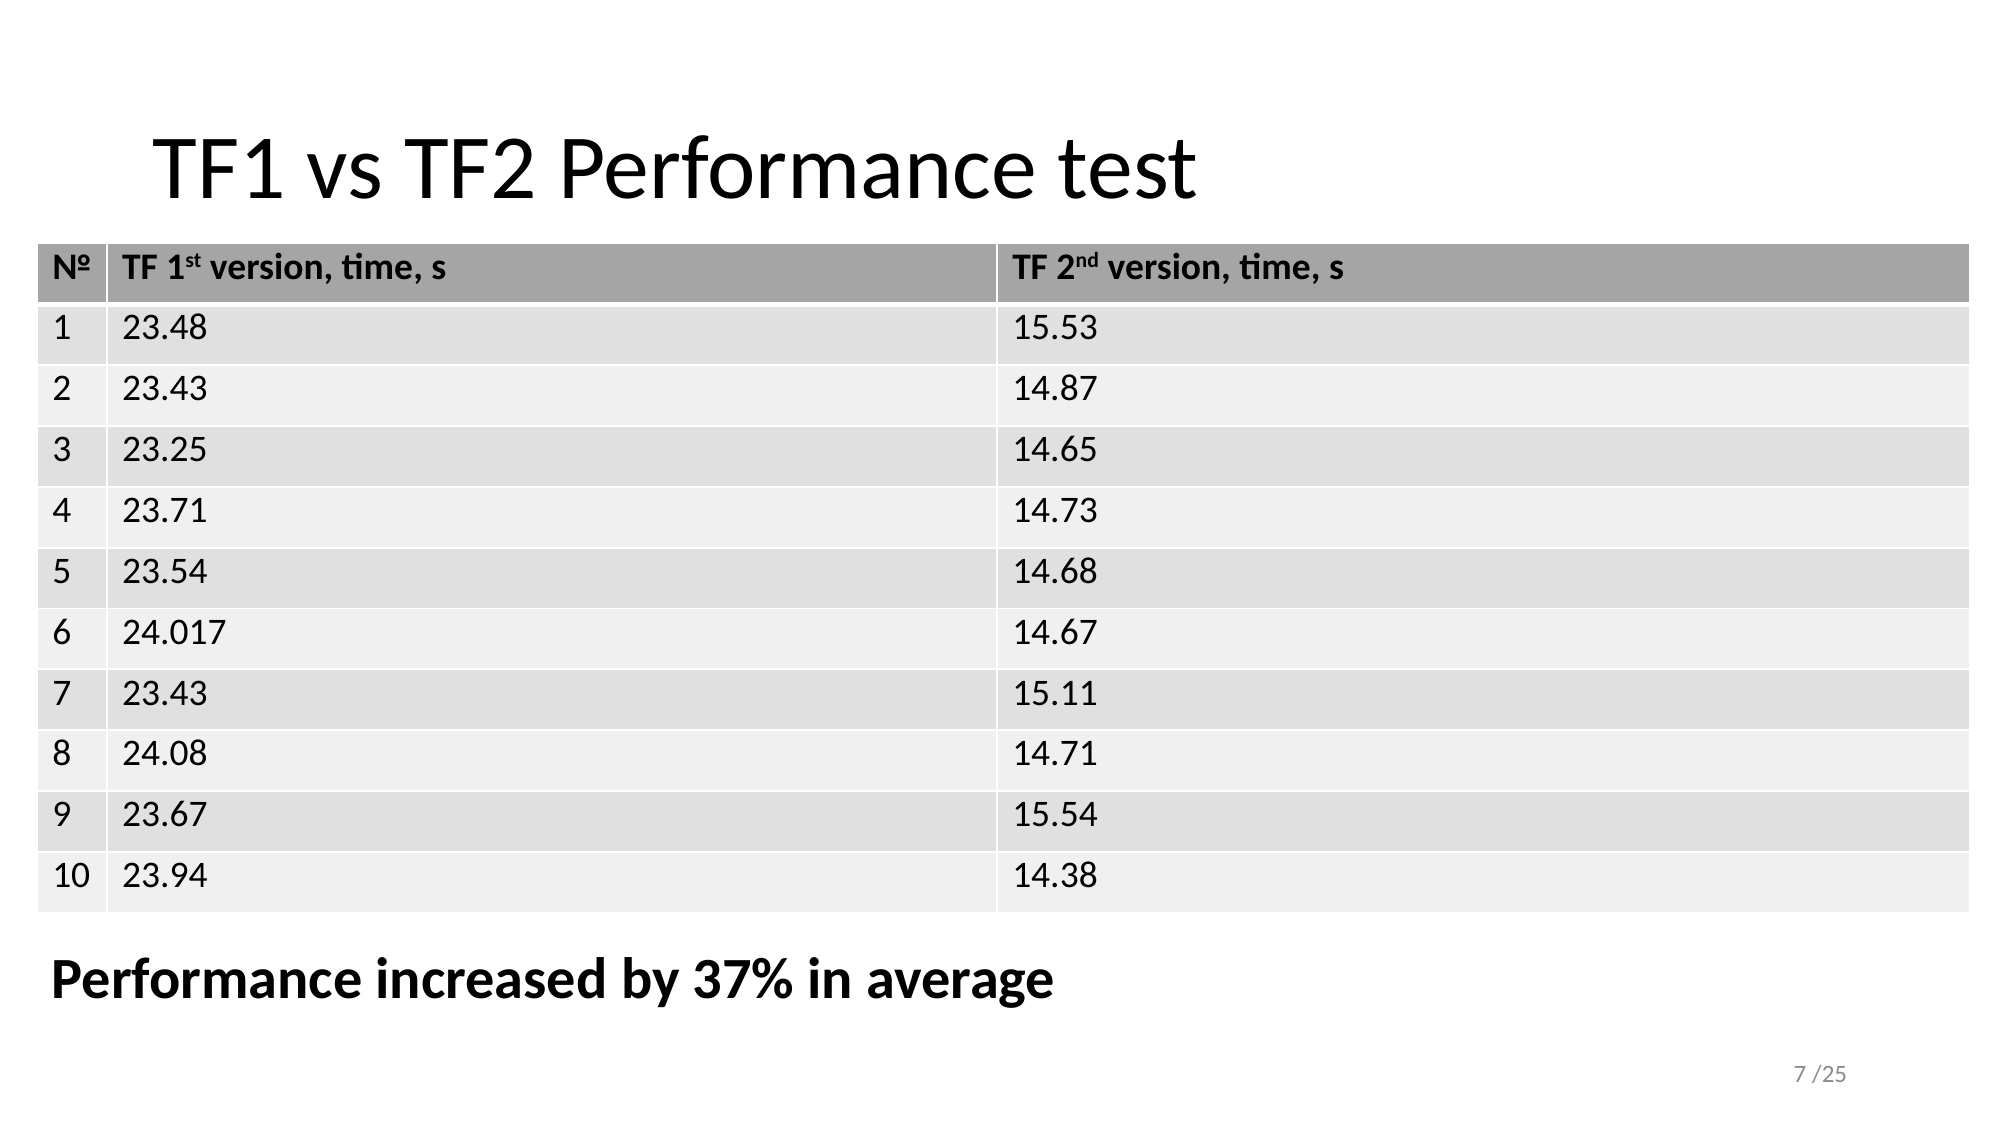

TF1 vs TF2 Performance test
| № | TF 1st version, time, s | TF 2nd version, time, s |
| --- | --- | --- |
| 1 | 23.48 | 15.53 |
| 2 | 23.43 | 14.87 |
| 3 | 23.25 | 14.65 |
| 4 | 23.71 | 14.73 |
| 5 | 23.54 | 14.68 |
| 6 | 24.017 | 14.67 |
| 7 | 23.43 | 15.11 |
| 8 | 24.08 | 14.71 |
| 9 | 23.67 | 15.54 |
| 10 | 23.94 | 14.38 |
Performance increased by 37% in average
7 /25